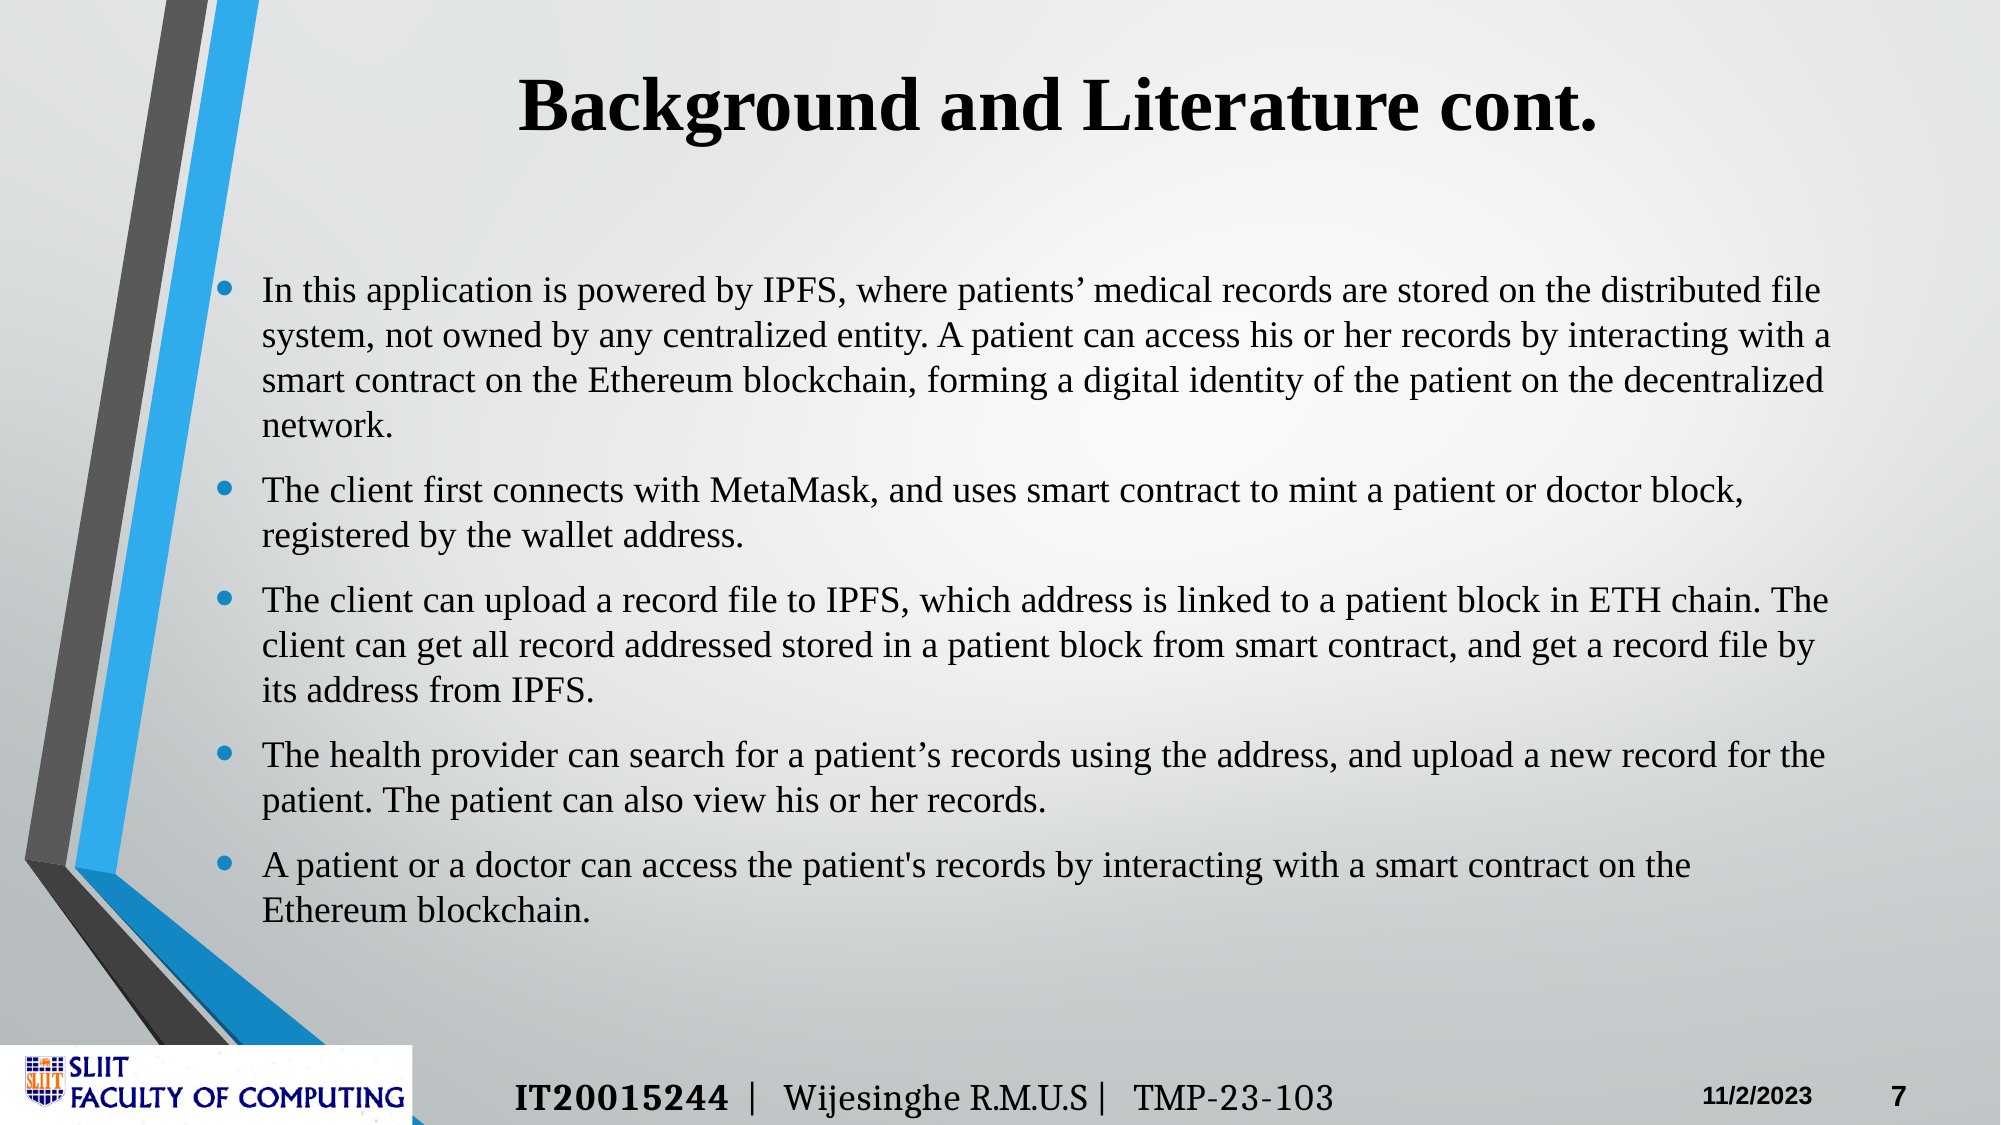

# Background and Literature cont.

In this application is powered by IPFS, where patients’ medical records are stored on the distributed file system, not owned by any centralized entity. A patient can access his or her records by interacting with a smart contract on the Ethereum blockchain, forming a digital identity of the patient on the decentralized network.
The client first connects with MetaMask, and uses smart contract to mint a patient or doctor block, registered by the wallet address.
The client can upload a record file to IPFS, which address is linked to a patient block in ETH chain. The client can get all record addressed stored in a patient block from smart contract, and get a record file by its address from IPFS.
The health provider can search for a patient’s records using the address, and upload a new record for the patient. The patient can also view his or her records.
A patient or a doctor can access the patient's records by interacting with a smart contract on the Ethereum blockchain.

IT20015244  |   Wijesinghe R.M.U.S |   TMP-23-103